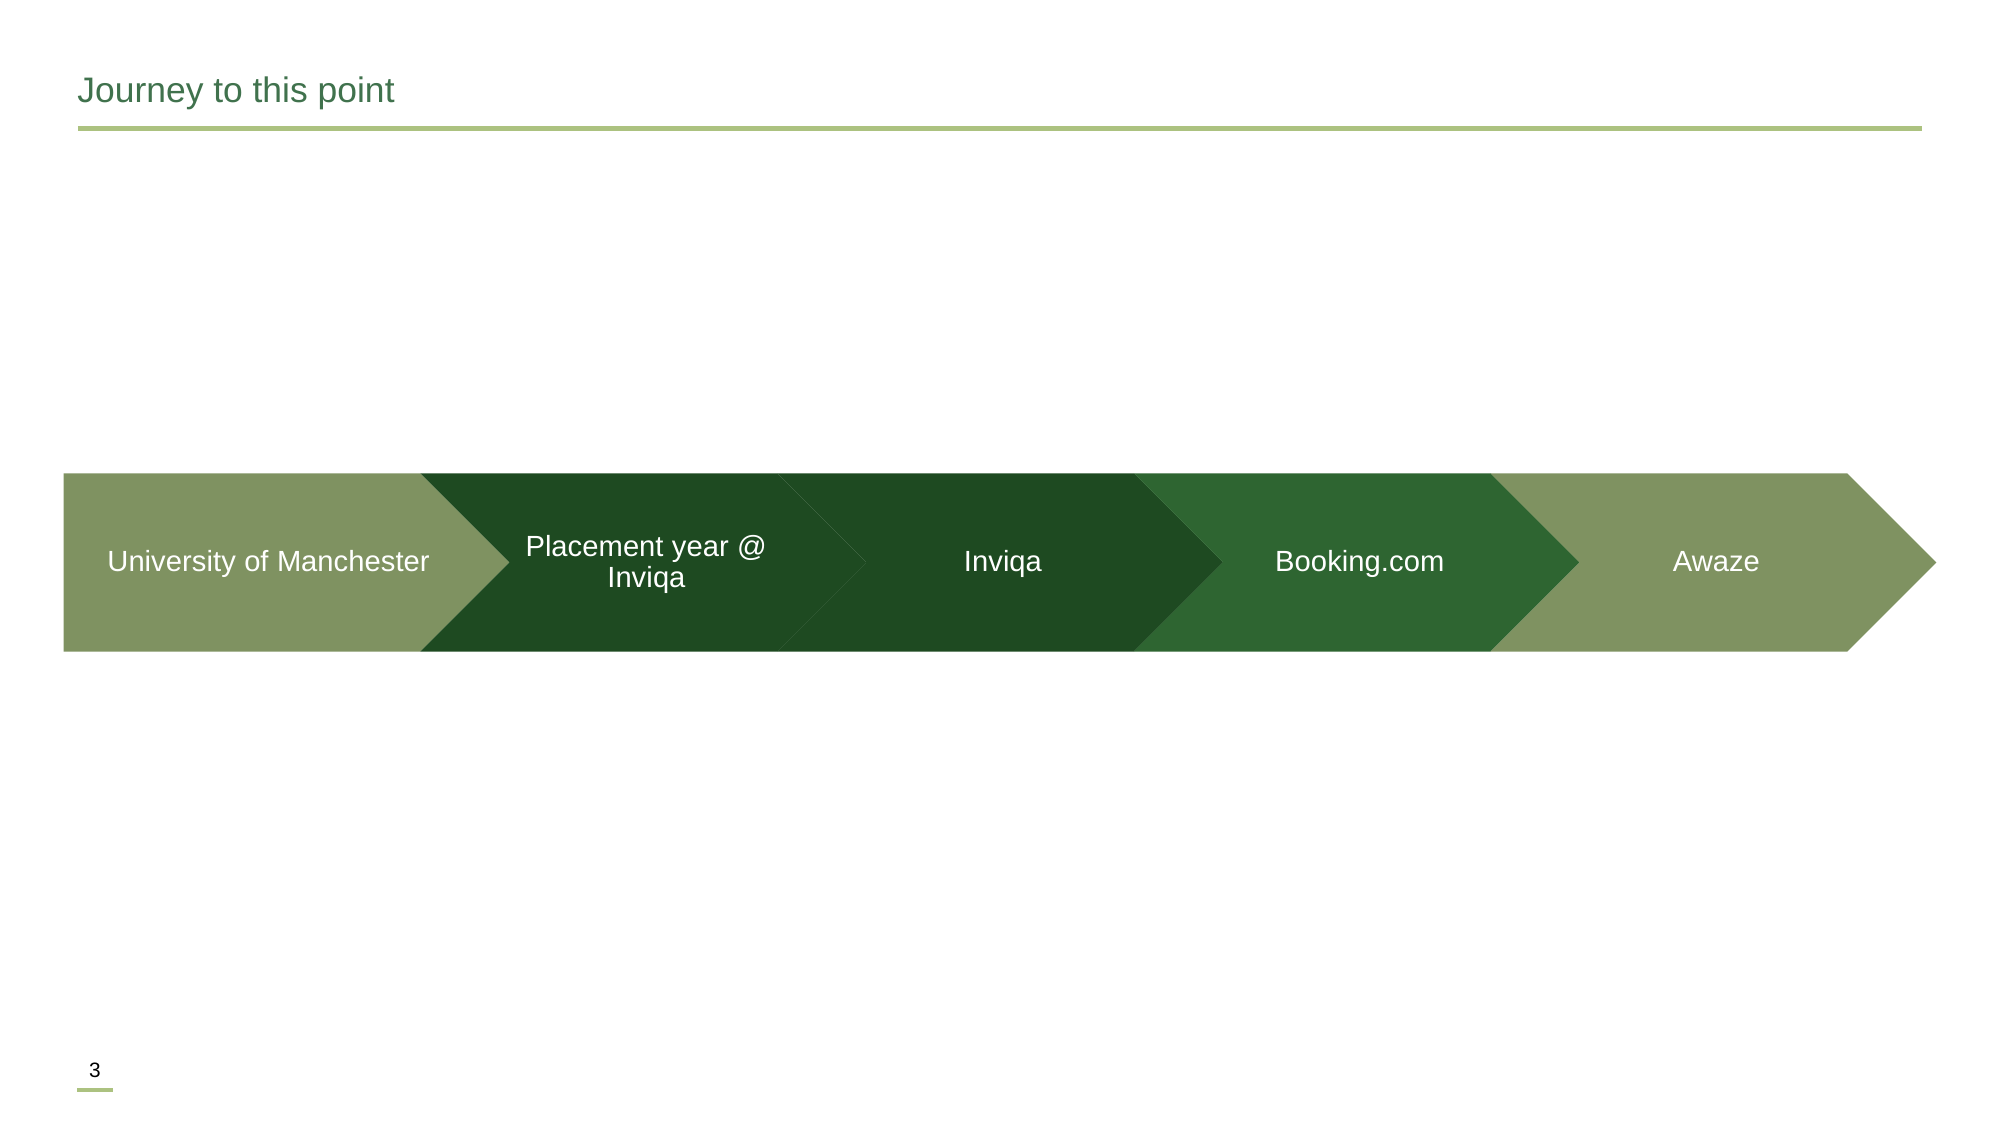

Journey to this point
University of Manchester
Placement year @ Inviqa
Inviqa
Booking.com
Awaze